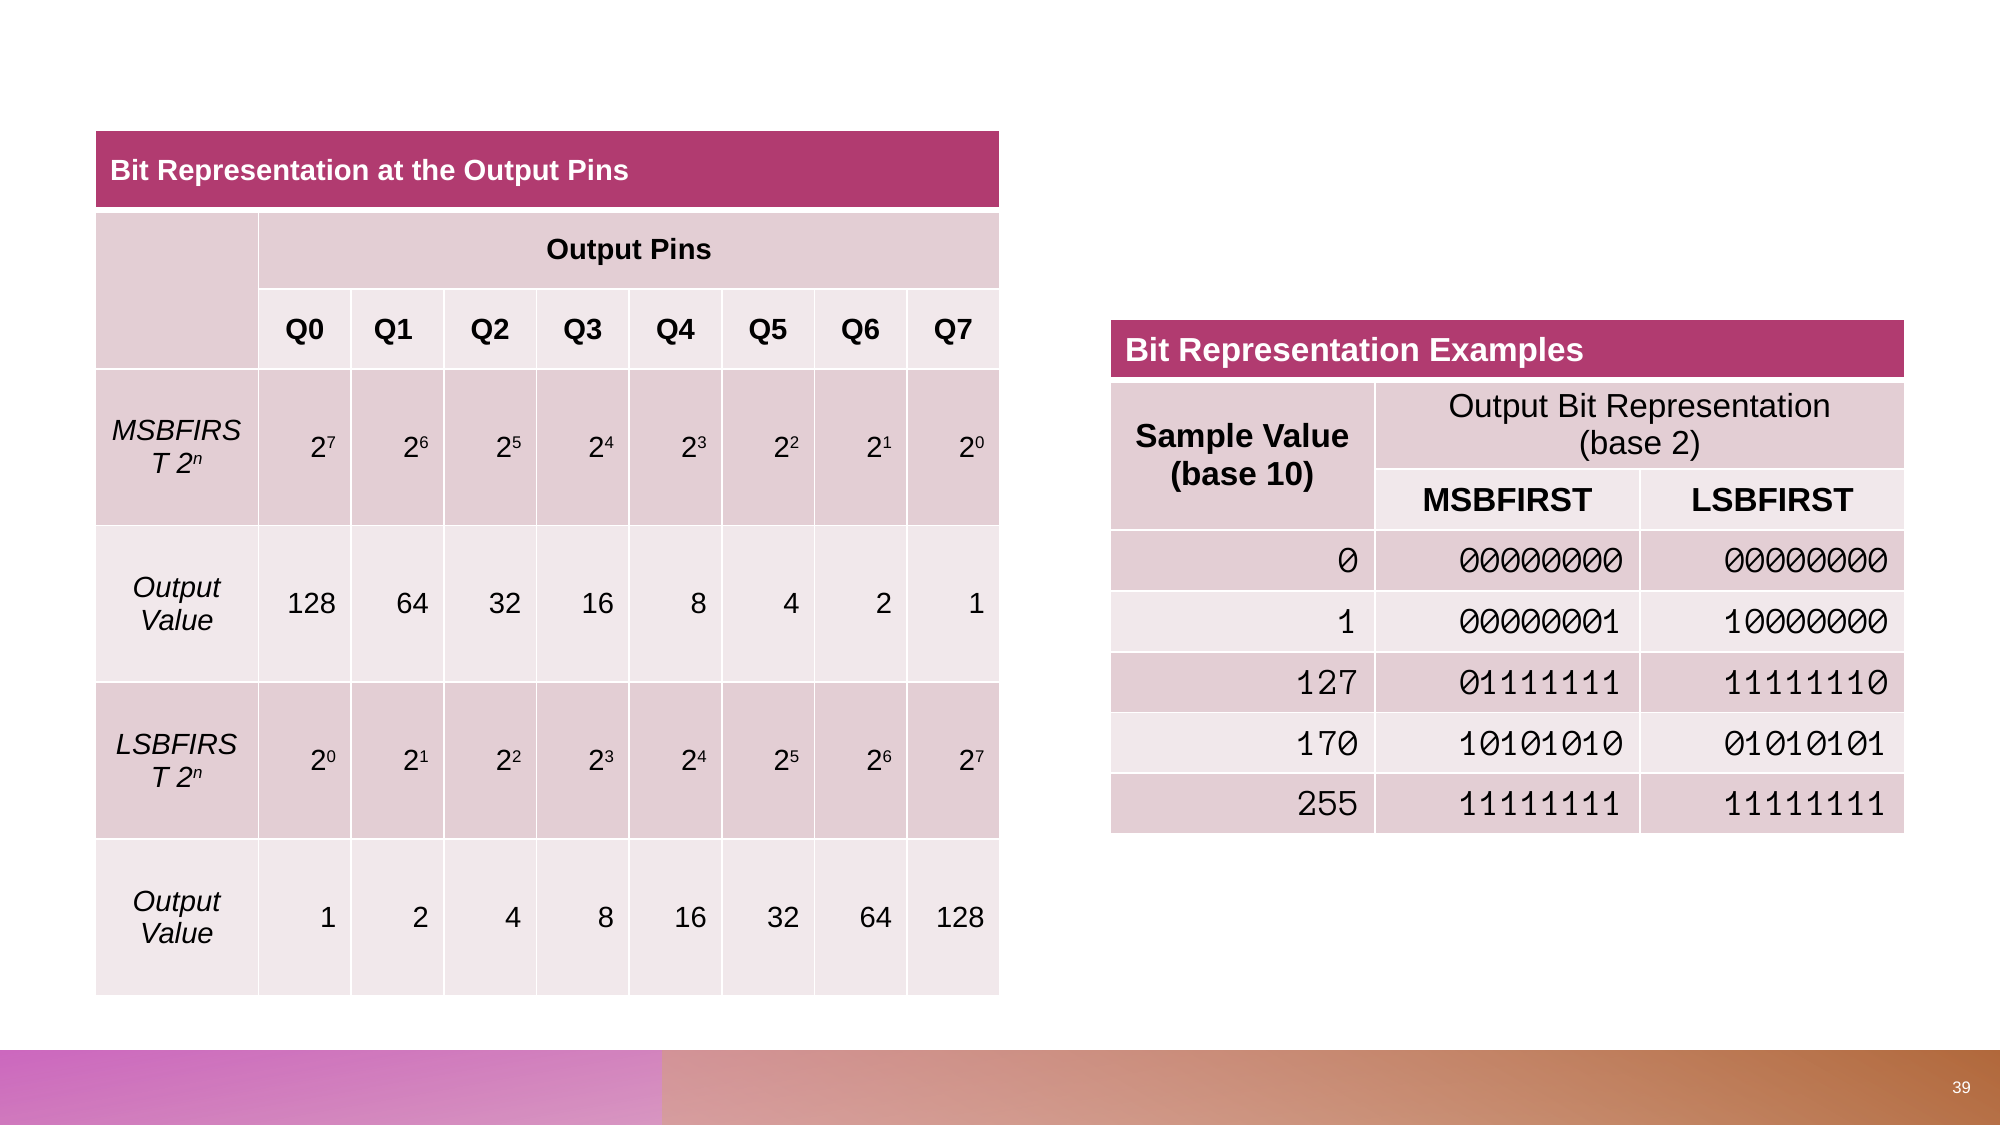

| Bit Representation at the Output Pins |  |  |  |  |  |  |  |  |
| --- | --- | --- | --- | --- | --- | --- | --- | --- |
|  | Output Pins |  |  |  |  |  |  |  |
|  | Q0 | Q1 | Q2 | Q3 | Q4 | Q5 | Q6 | Q7 |
| MSBFIRST 2n | 27 | 26 | 25 | 24 | 23 | 22 | 21 | 20 |
| Output Value | 128 | 64 | 32 | 16 | 8 | 4 | 2 | 1 |
| LSBFIRST 2n | 20 | 21 | 22 | 23 | 24 | 25 | 26 | 27 |
| Output Value | 1 | 2 | 4 | 8 | 16 | 32 | 64 | 128 |
# Part 4: Demo (Shift Register)
| Bit Representation Examples |  |  |
| --- | --- | --- |
| Sample Value (base 10) | Output Bit Representation (base 2) |  |
|  | MSBFIRST | LSBFIRST |
| 0 | 00000000 | 00000000 |
| 1 | 00000001 | 10000000 |
| 127 | 01111111 | 11111110 |
| 170 | 10101010 | 01010101 |
| 255 | 11111111 | 11111111 |
39